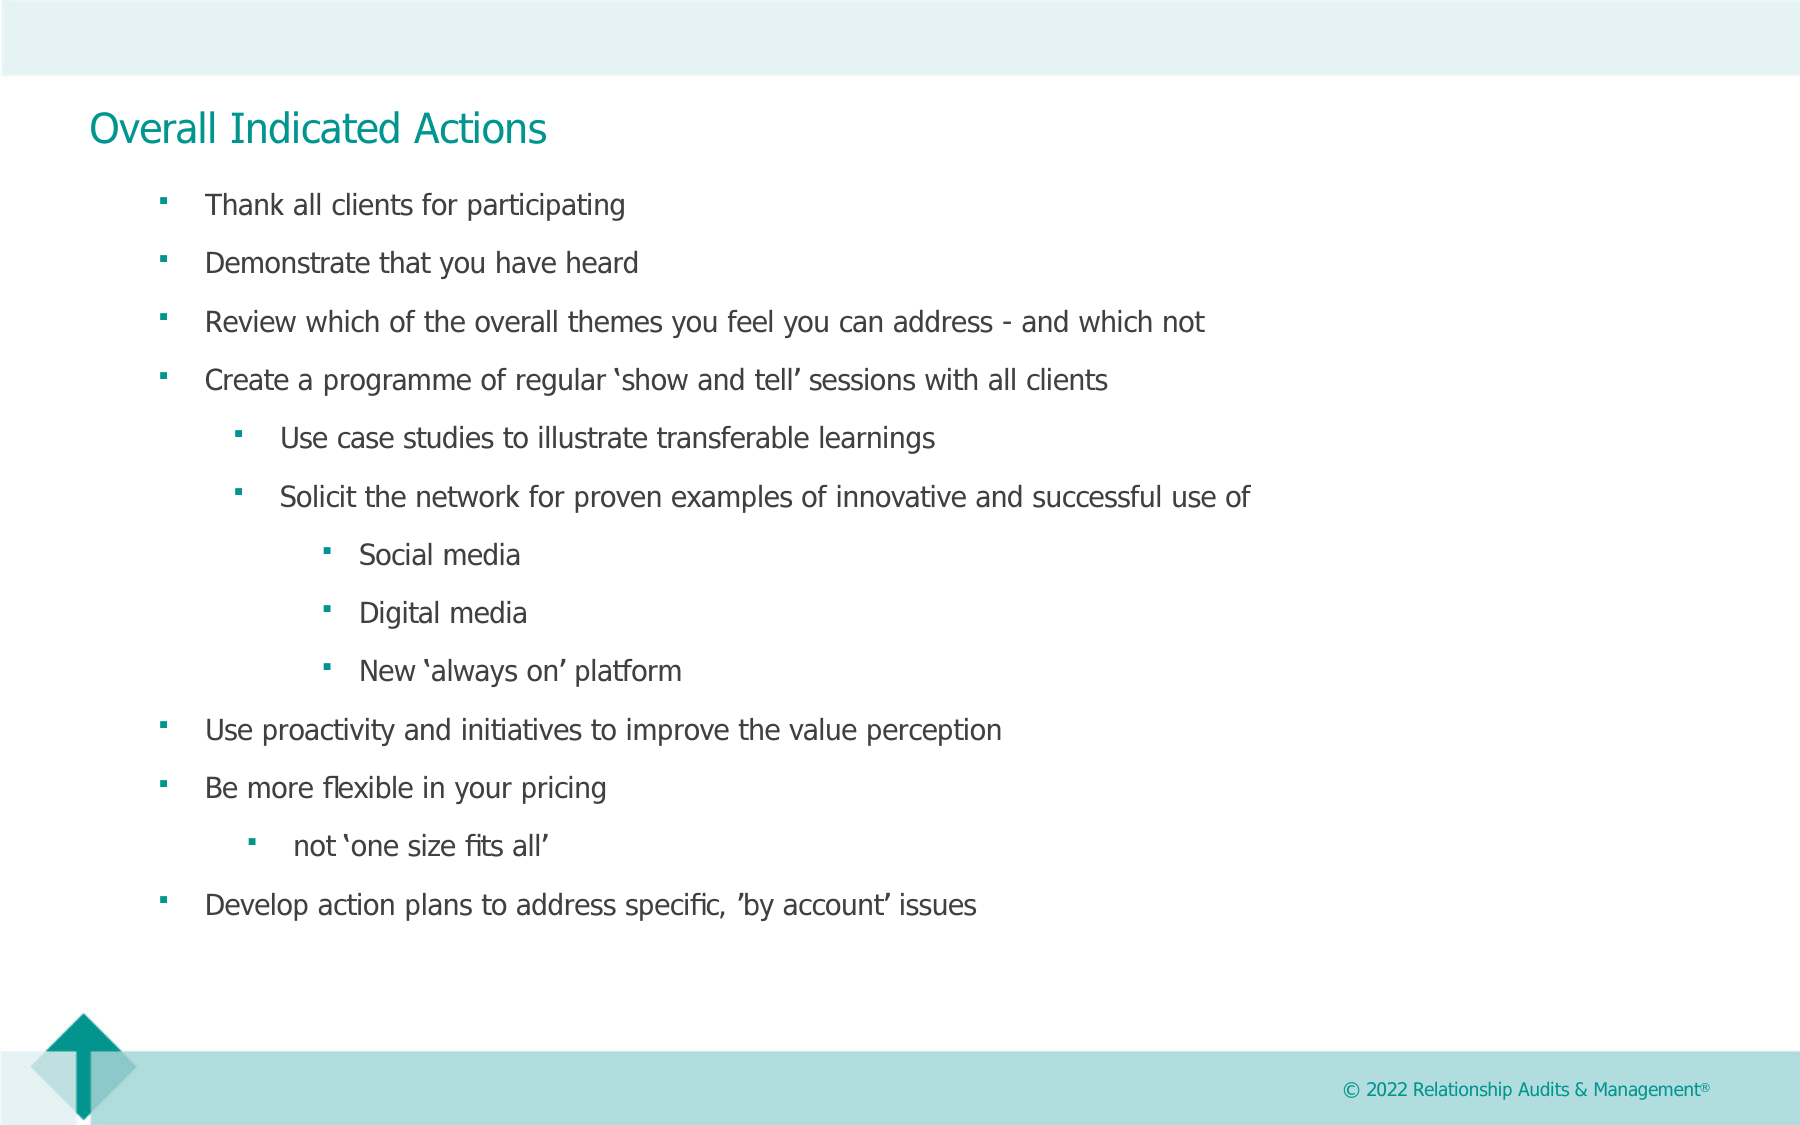

Overall Indicated Actions
Thank all clients for participating
Demonstrate that you have heard
Review which of the overall themes you feel you can address - and which not
Create a programme of regular ‘show and tell’ sessions with all clients
Use case studies to illustrate transferable learnings
Solicit the network for proven examples of innovative and successful use of
Social media
Digital media
New ‘always on’ platform
Use proactivity and initiatives to improve the value perception
Be more flexible in your pricing
 not ‘one size fits all’
Develop action plans to address specific, ’by account’ issues
© 2022 Relationship Audits & Management®